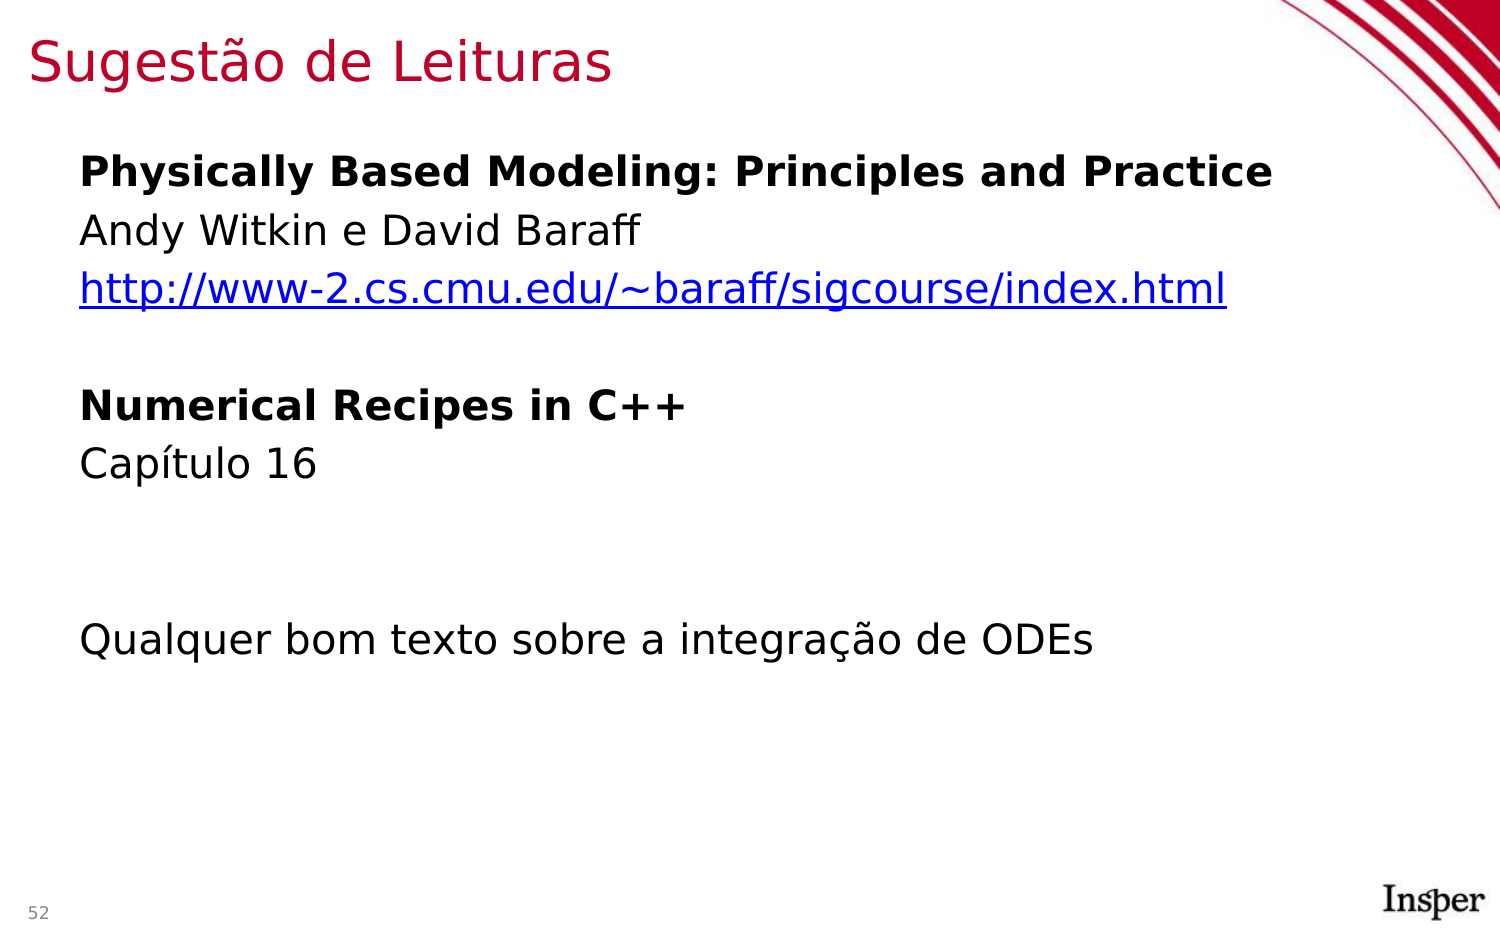

# Sugestão de Leituras
Physically Based Modeling: Principles and Practice
Andy Witkin e David Baraff
http://www-2.cs.cmu.edu/~baraff/sigcourse/index.html

Numerical Recipes in C++
Capítulo 16

Qualquer bom texto sobre a integração de ODEs
52